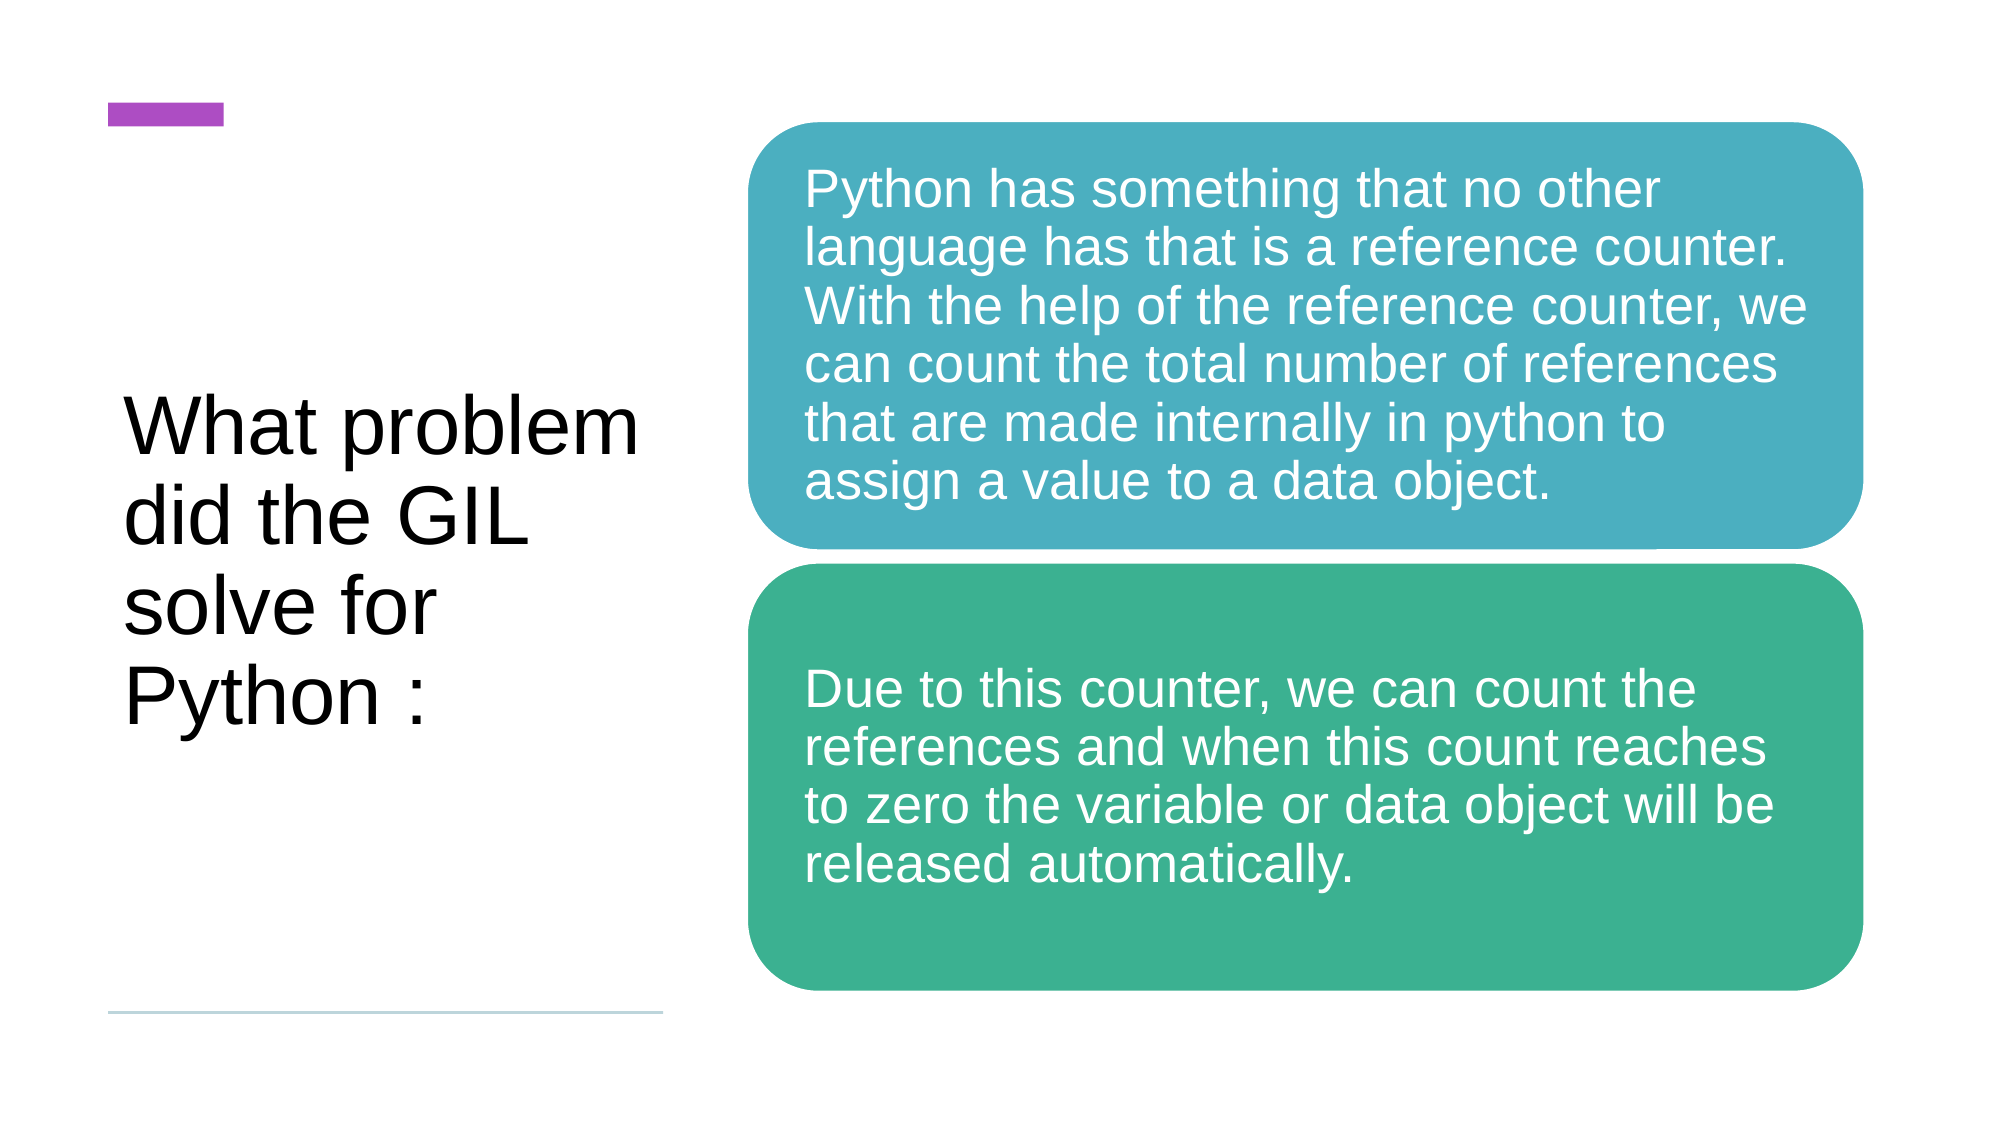

Python has something that no other language has that is a reference counter. With the help of the reference counter, we can count the total number of references that are made internally in python to assign a value to a data object.
Due to this counter, we can count the references and when this count reaches to zero the variable or data object will be released automatically.
# What problem did the GIL solve for Python :